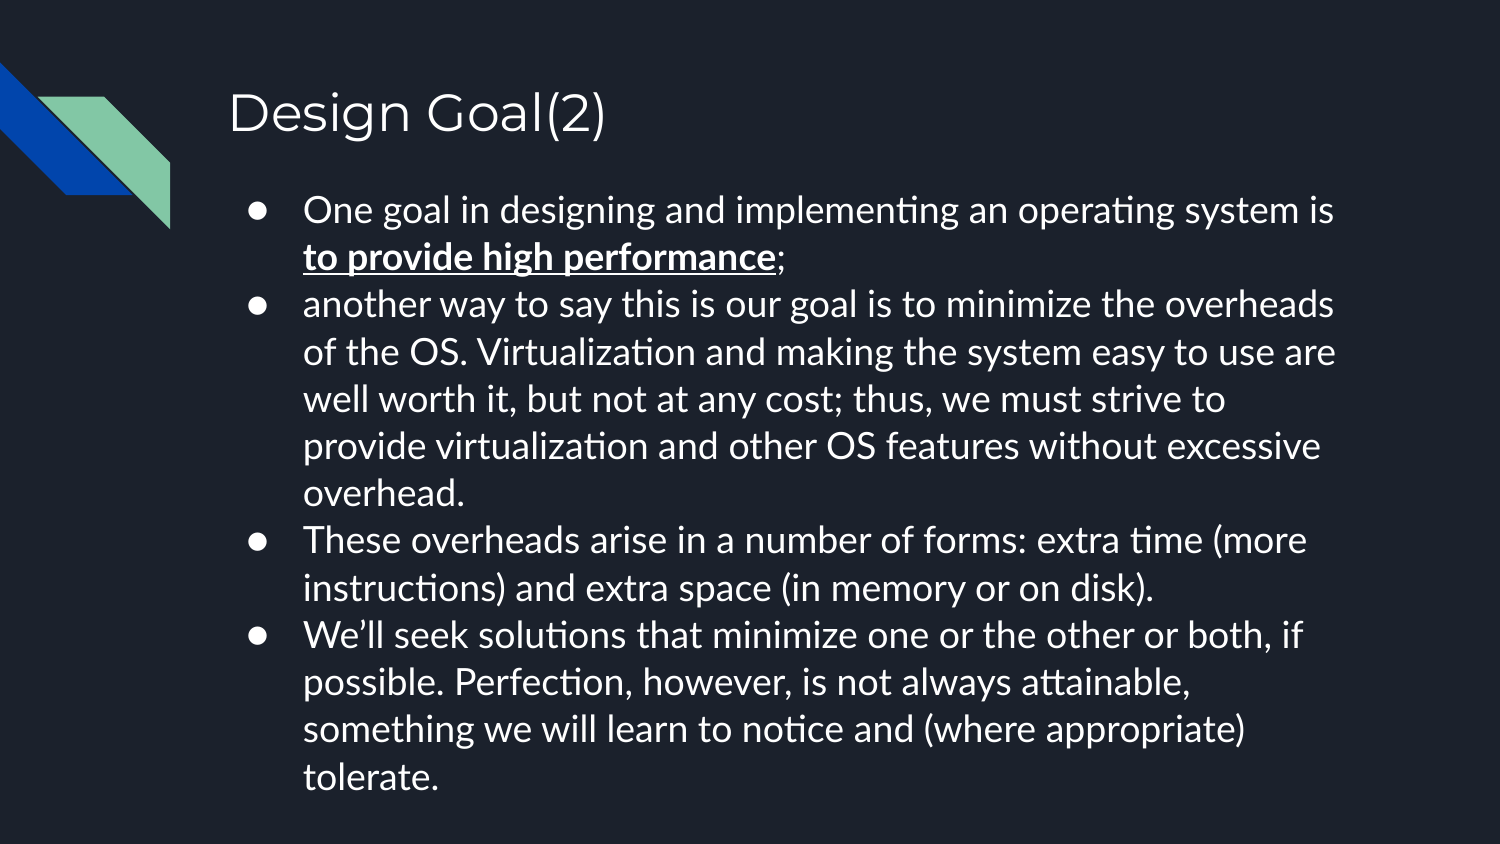

# Design Goal(2)

One goal in designing and implementing an operating system is to provide high performance;
another way to say this is our goal is to minimize the overheads of the OS. Virtualization and making the system easy to use are well worth it, but not at any cost; thus, we must strive to provide virtualization and other OS features without excessive overhead.
These overheads arise in a number of forms: extra time (more instructions) and extra space (in memory or on disk).
We’ll seek solutions that minimize one or the other or both, if possible. Perfection, however, is not always attainable, something we will learn to notice and (where appropriate) tolerate.